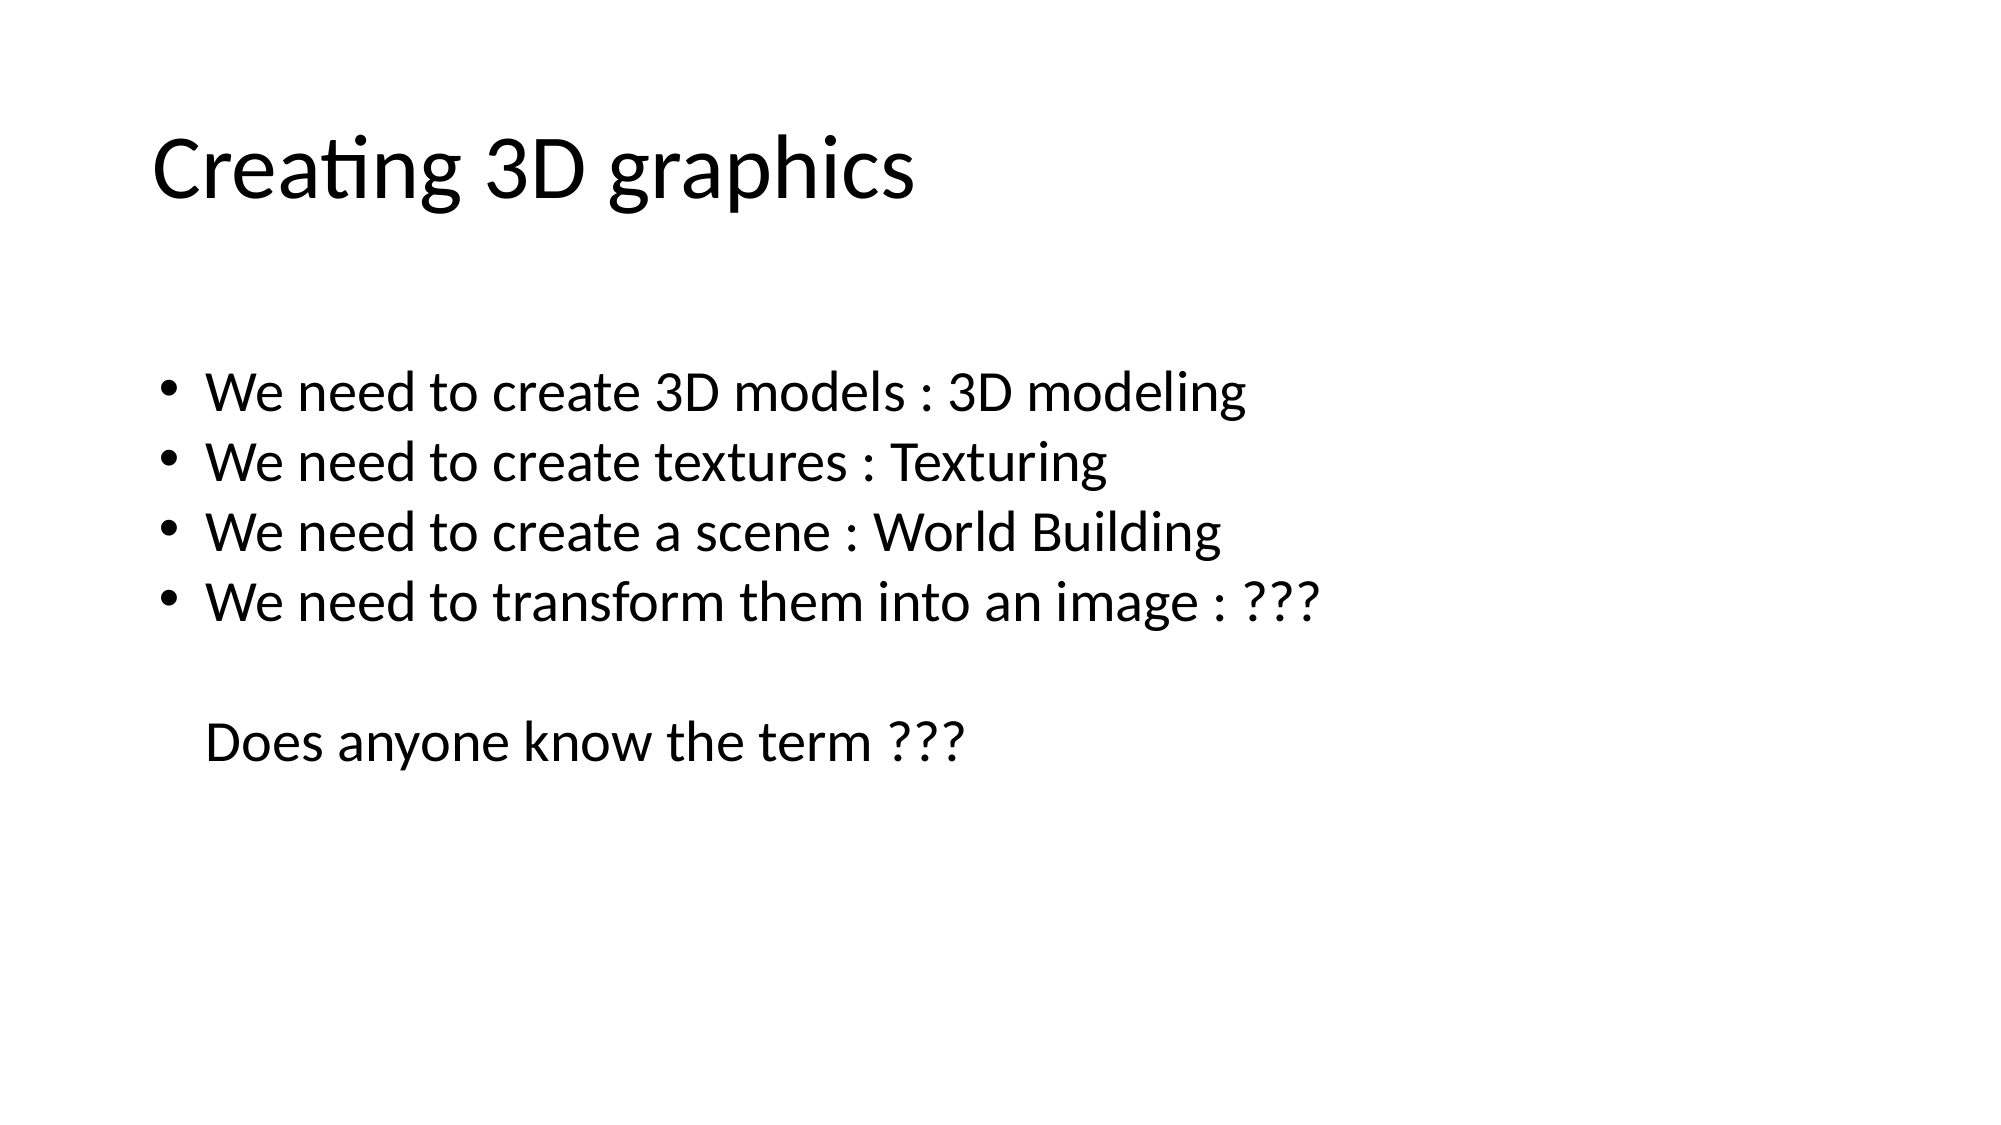

# Creating 3D graphics
We need to create 3D models : 3D modeling
We need to create textures : Texturing
We need to create a scene : World Building
We need to transform them into an image : ???
Does anyone know the term ???